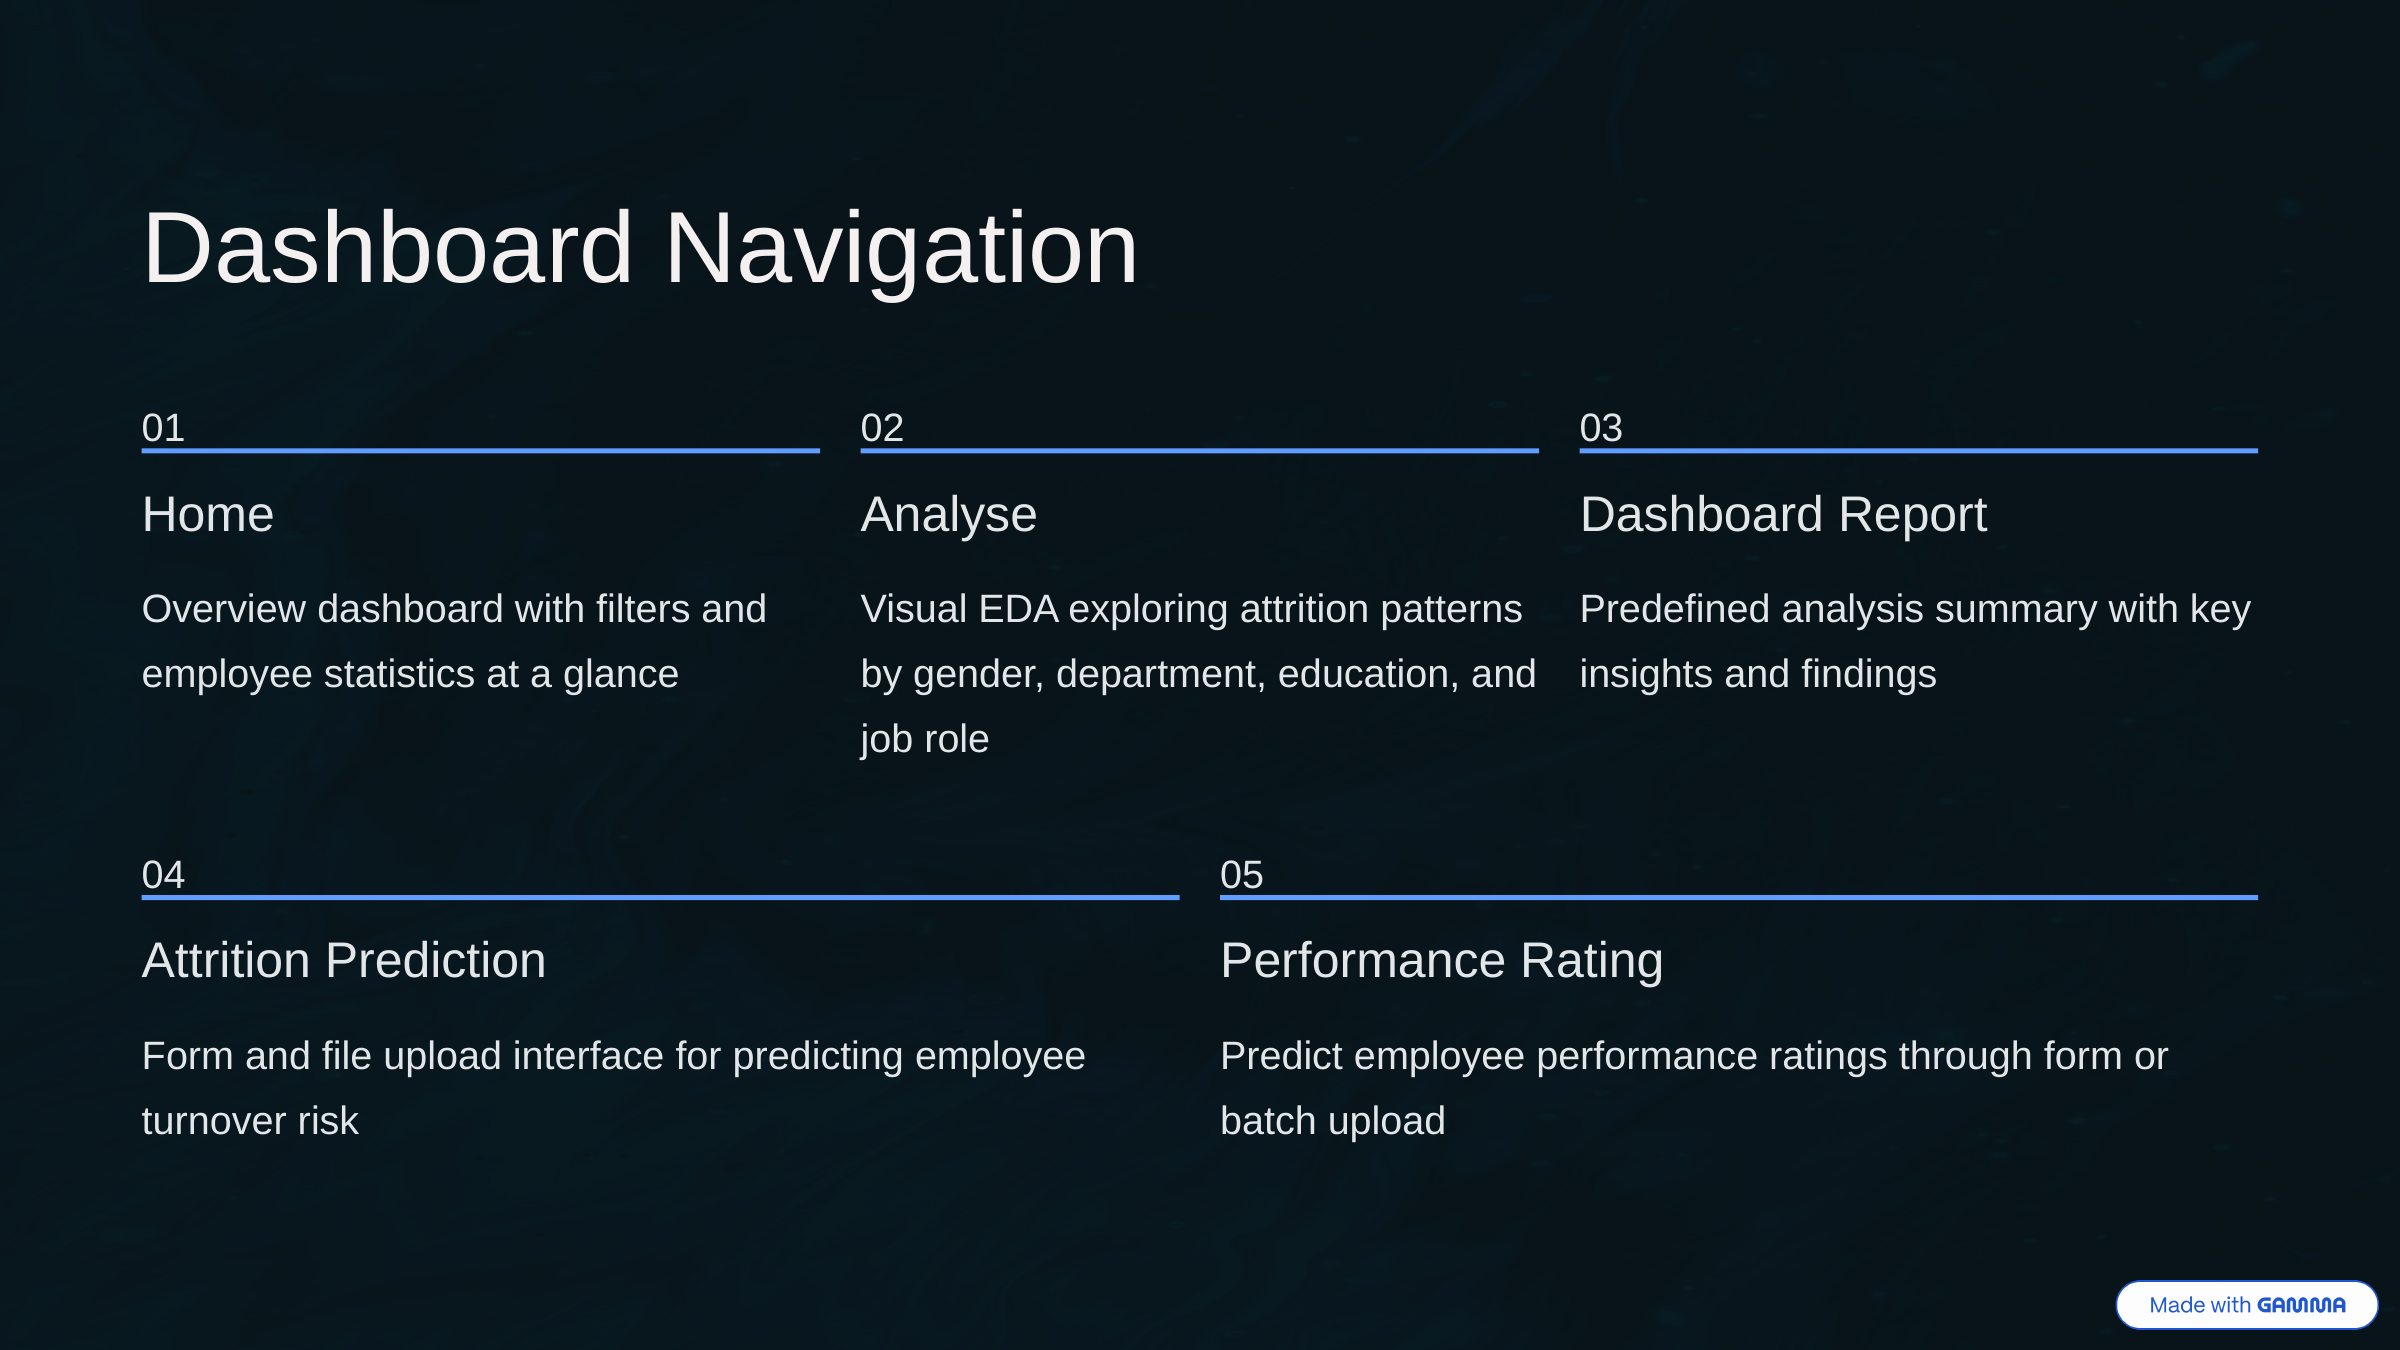

Dashboard Navigation
01
02
03

Home
Analyse
Dashboard Report
Overview dashboard with filters and employee statistics at a glance
Visual EDA exploring attrition patterns by gender, department, education, and job role
Predefined analysis summary with key insights and findings
04
05

Attrition Prediction
Performance Rating
Form and file upload interface for predicting employee turnover risk
Predict employee performance ratings through form or batch upload